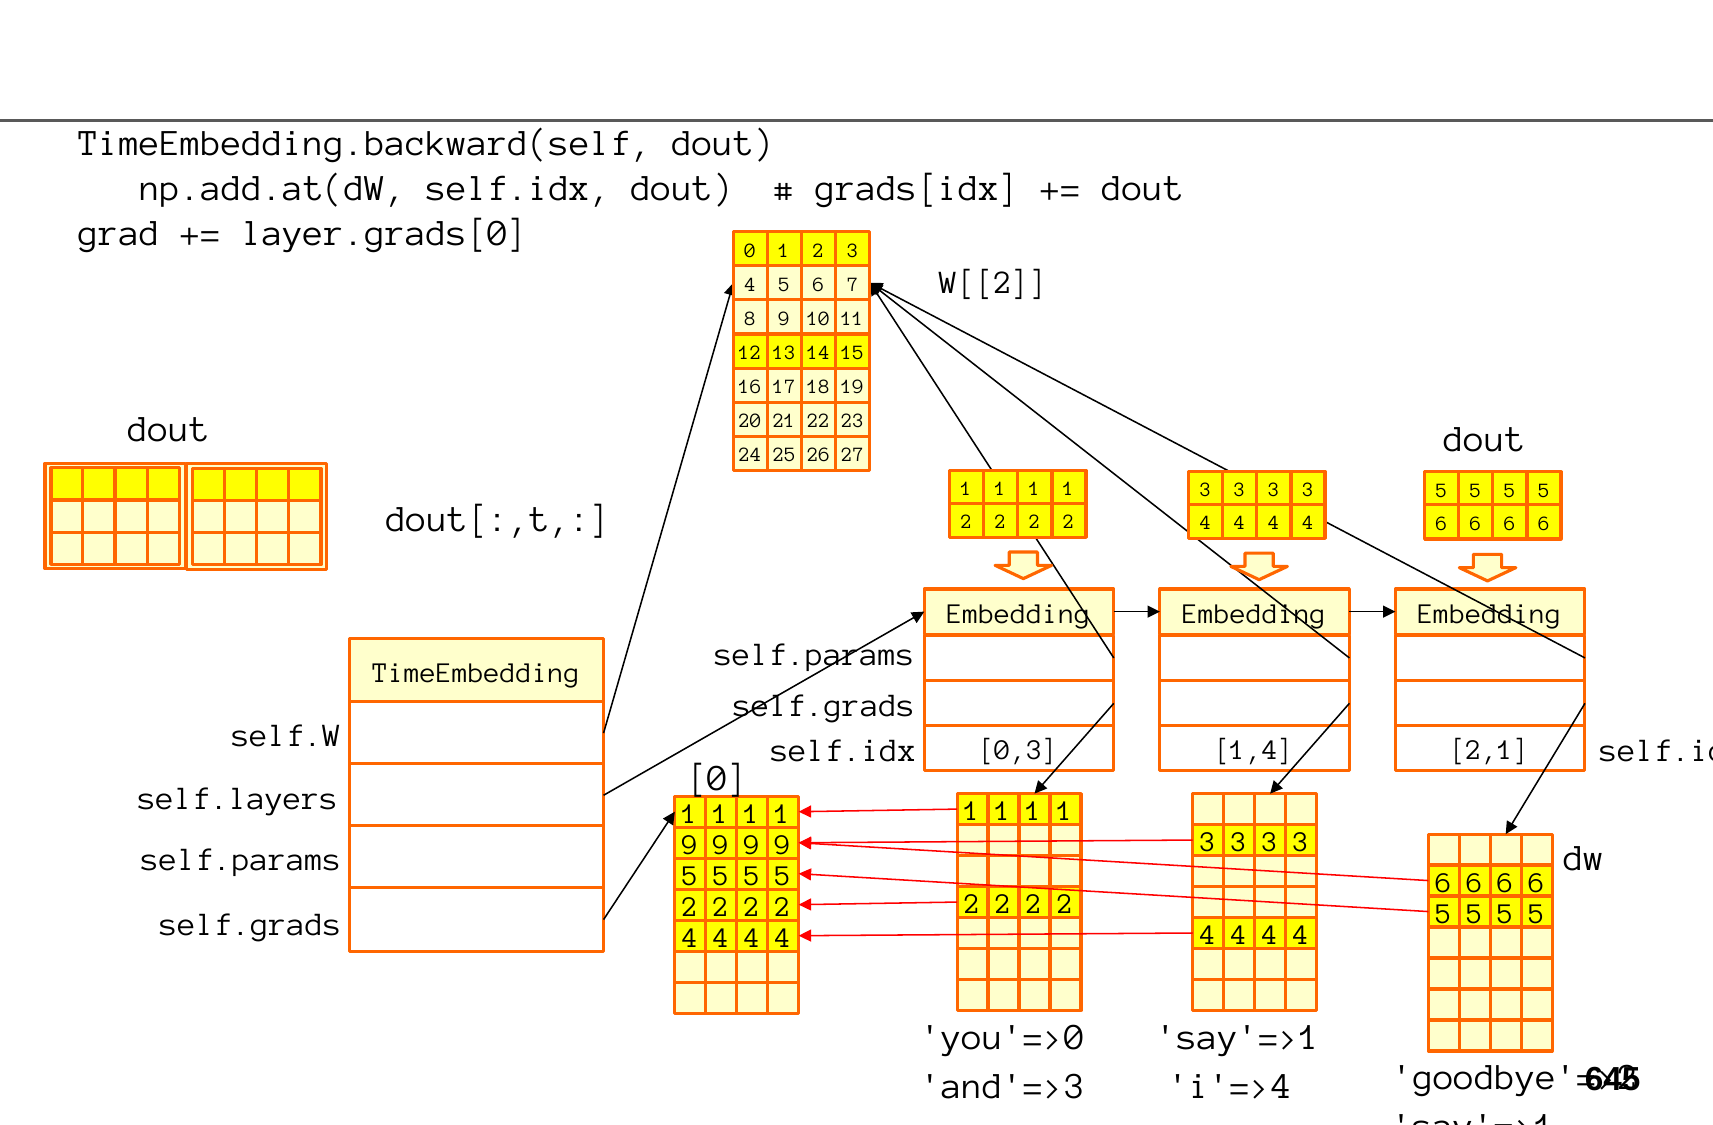

TimeEmbedding.backward(self, dout)
   np.add.at(dW, self.idx, dout)  # grads[idx] += dout
grad += layer.grads[0]
0
1
2
3
4
5
6
7
8
9
10
11
12
13
14
15
16
17
18
19
20
21
22
23
24
25
26
27
W[[2]]
dout
dout

1
1
1
1
3
3
3
3
5
5
5
5
dout[:,t,:]
2
2
2
2
4
4
4
4
6
6
6
6

Embedding
Embedding
Embedding
self.params

TimeEmbedding
self.grads

self.W
self.idx
self.idx
[0,3]
[1,4]
[2,1]
[0]

self.layers
1
1
1
1

1
1
1
1

3
3
3
3

dw
9
9
9
9
self.params

5
5
5
5
6
6
6
6
2
2
2
2

2
2
2
2
self.grads
5
5
5
5

4
4
4
4
4
4
4
4

'you'=>0
'say'=>1

'goodbye'=>2
'and'=>3
'i'=>4
'say'=>1